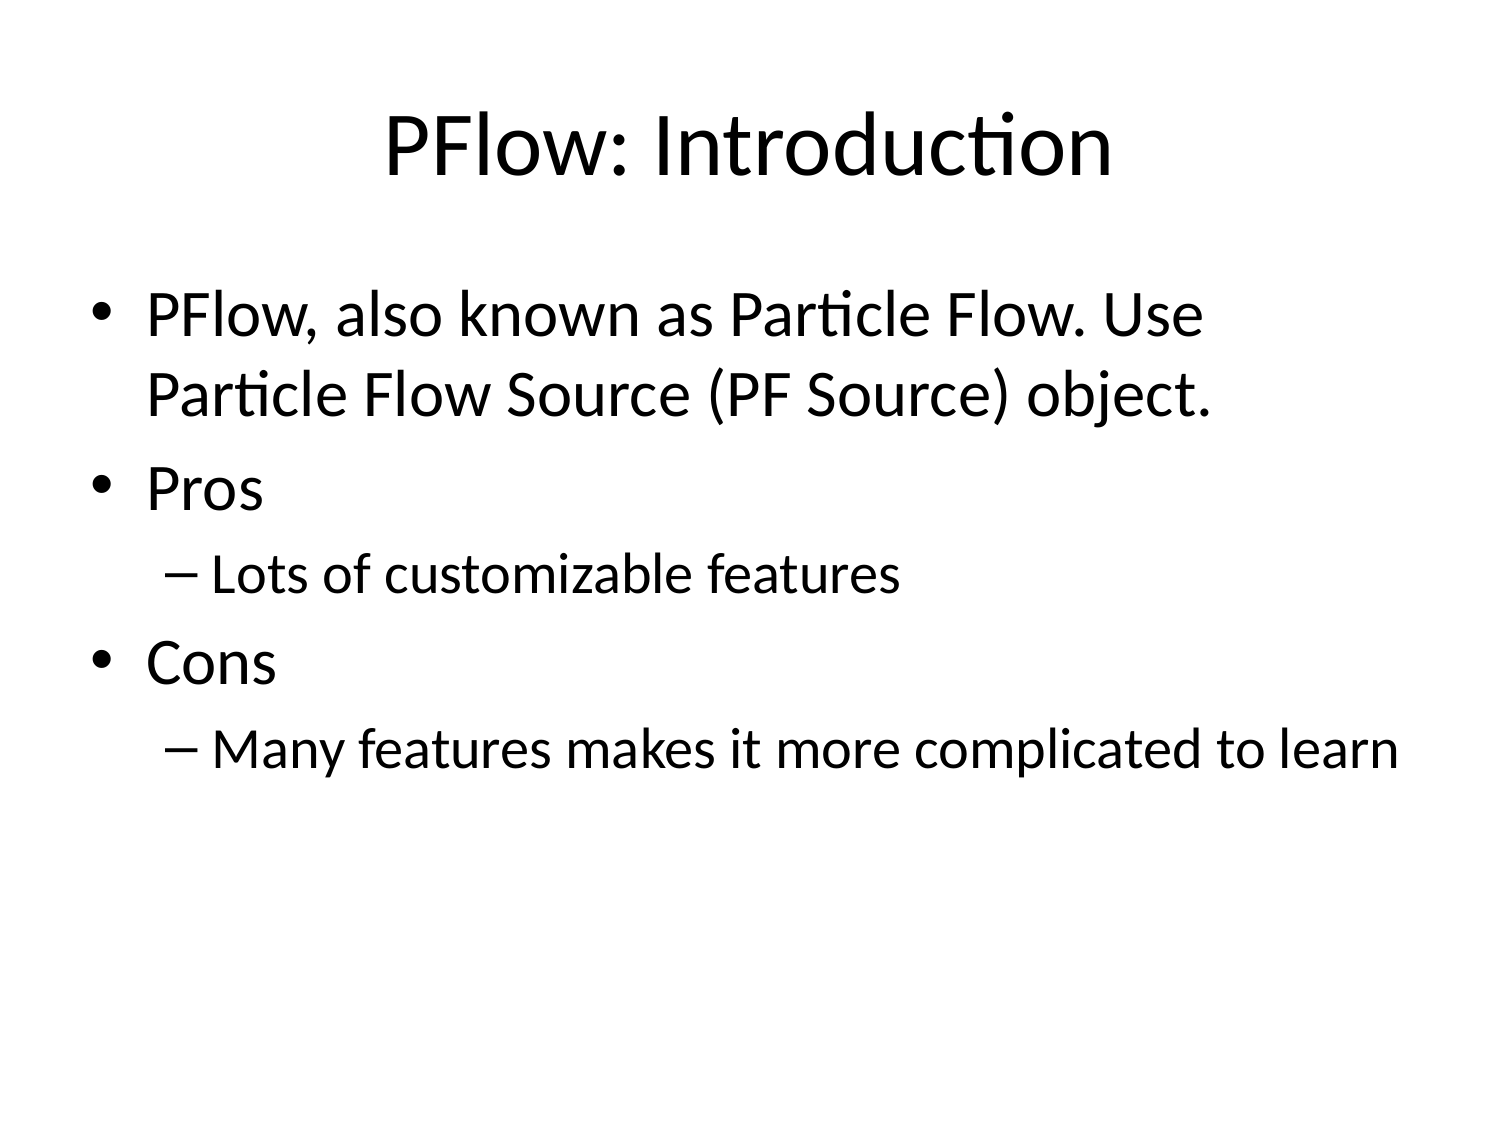

# PFlow: Introduction
PFlow, also known as Particle Flow. Use Particle Flow Source (PF Source) object.
Pros
Lots of customizable features
Cons
Many features makes it more complicated to learn